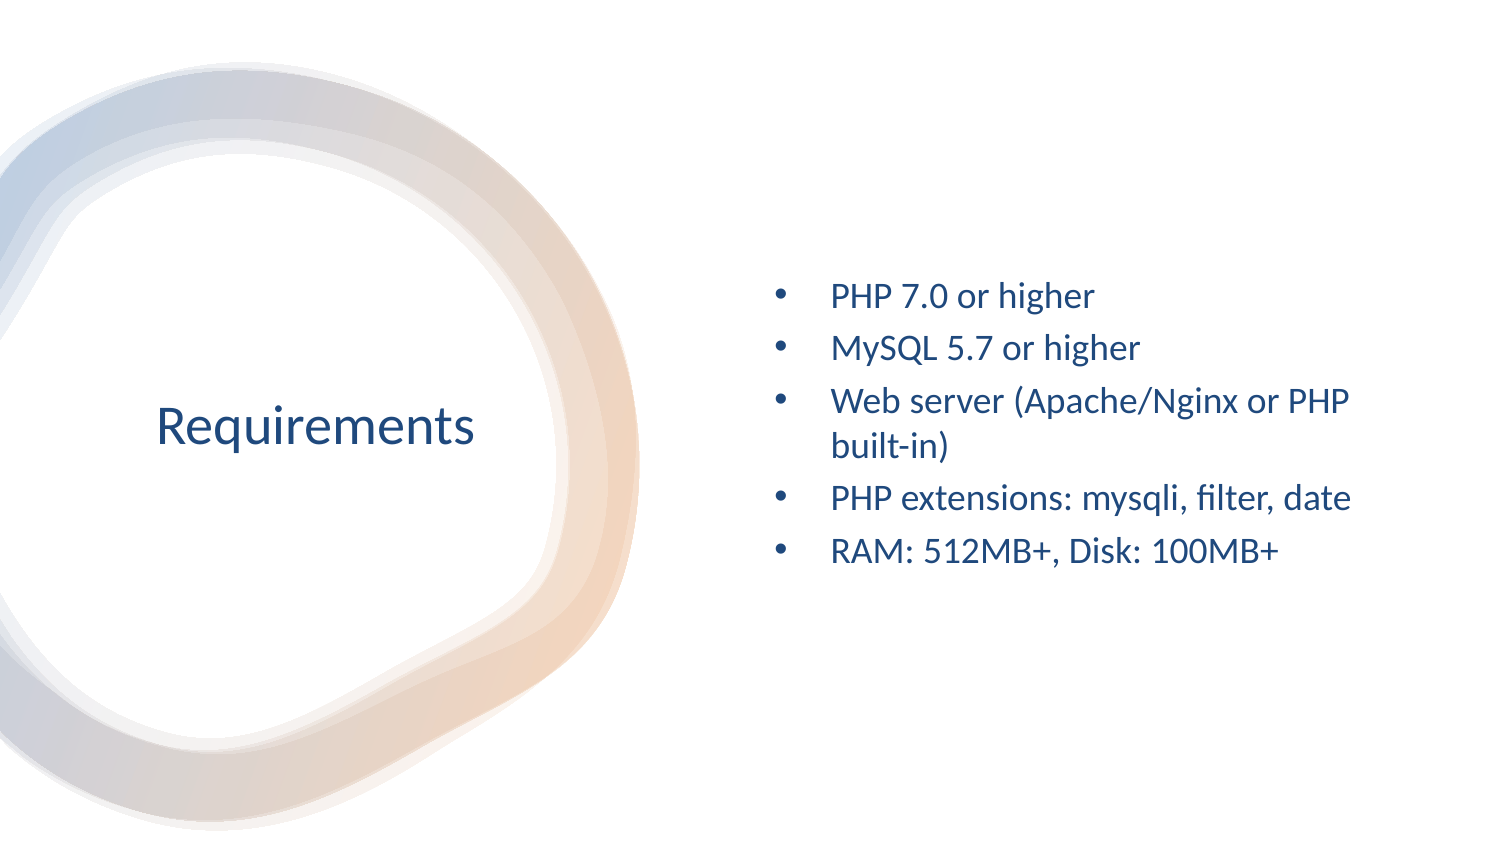

PHP 7.0 or higher
MySQL 5.7 or higher
Web server (Apache/Nginx or PHP built-in)
PHP extensions: mysqli, filter, date
RAM: 512MB+, Disk: 100MB+
# Requirements